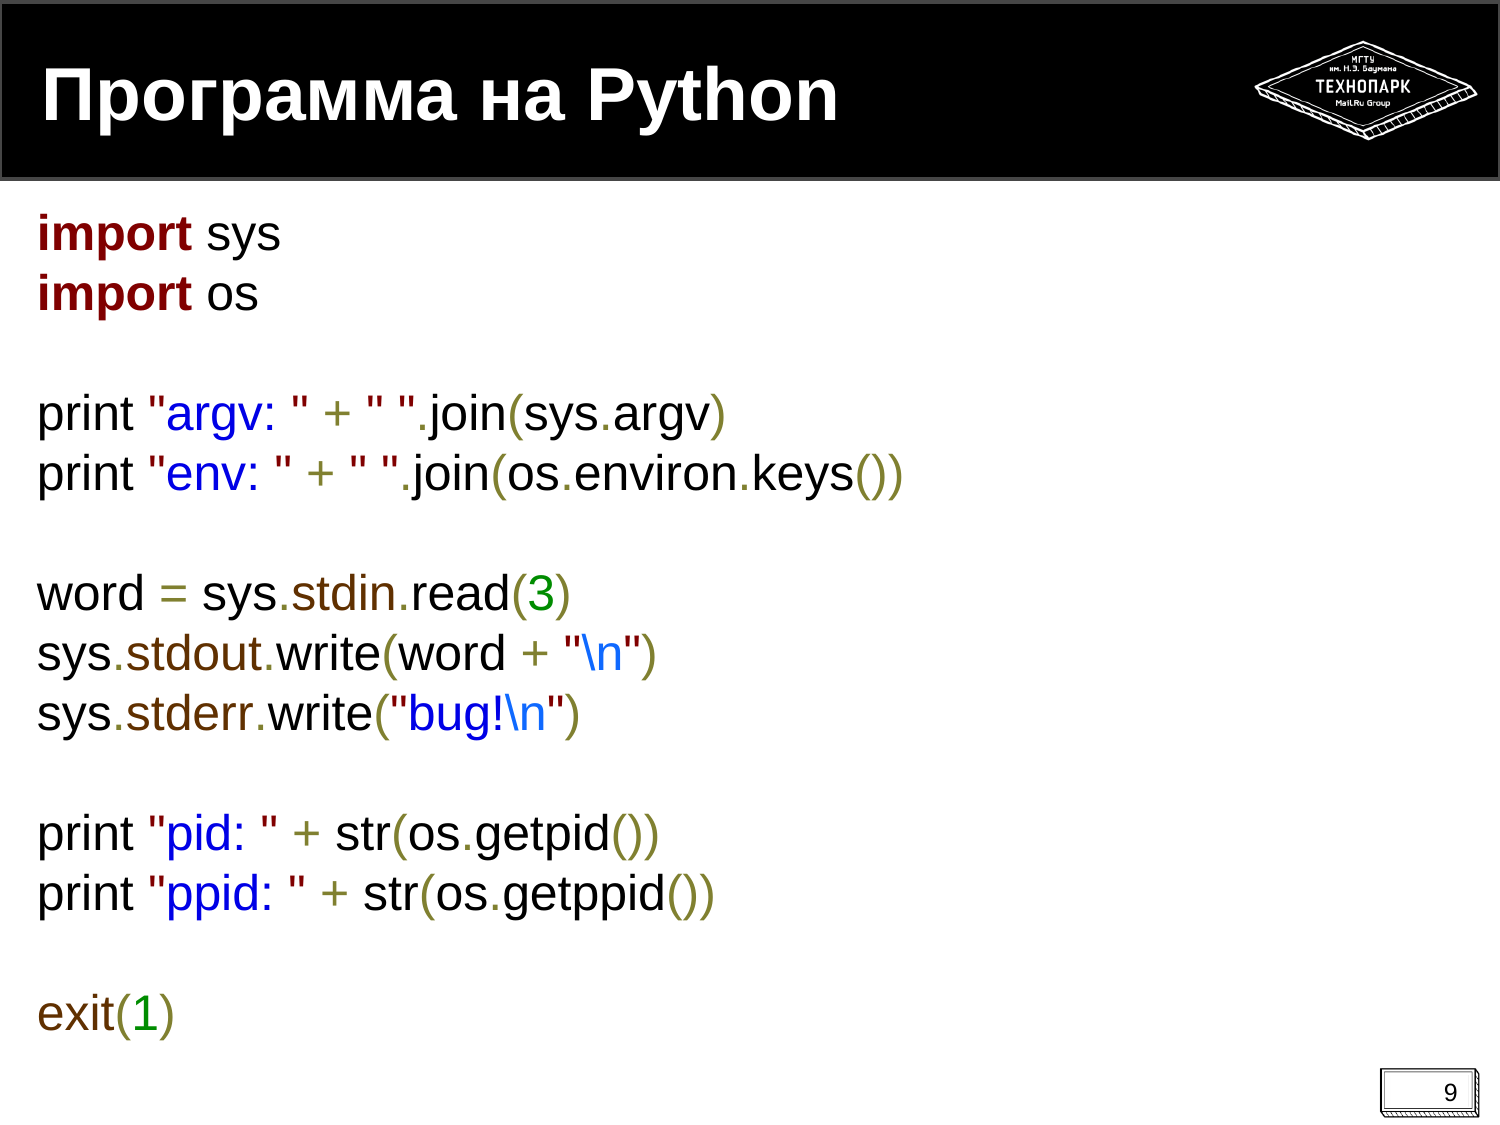

# Программа на Python
import sys
import os

print "argv: " + " ".join(sys.argv)
print "env: " + " ".join(os.environ.keys())

word = sys.stdin.read(3)
sys.stdout.write(word + "\n")
sys.stderr.write("bug!\n")

print "pid: " + str(os.getpid())
print "ppid: " + str(os.getppid())

exit(1)
9